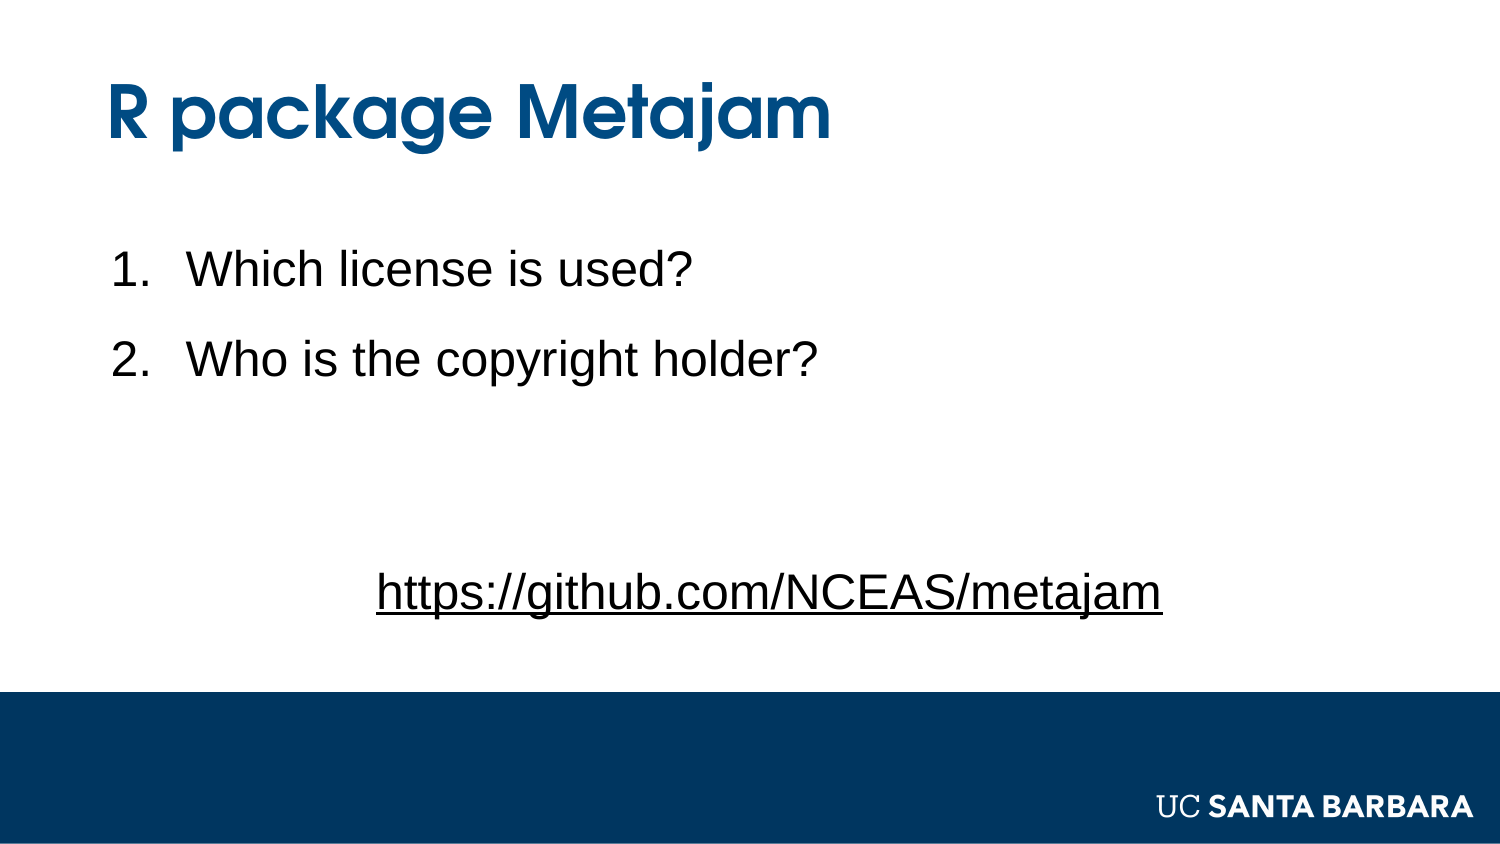

R package Metajam
Which license is used?
Who is the copyright holder?
https://github.com/NCEAS/metajam